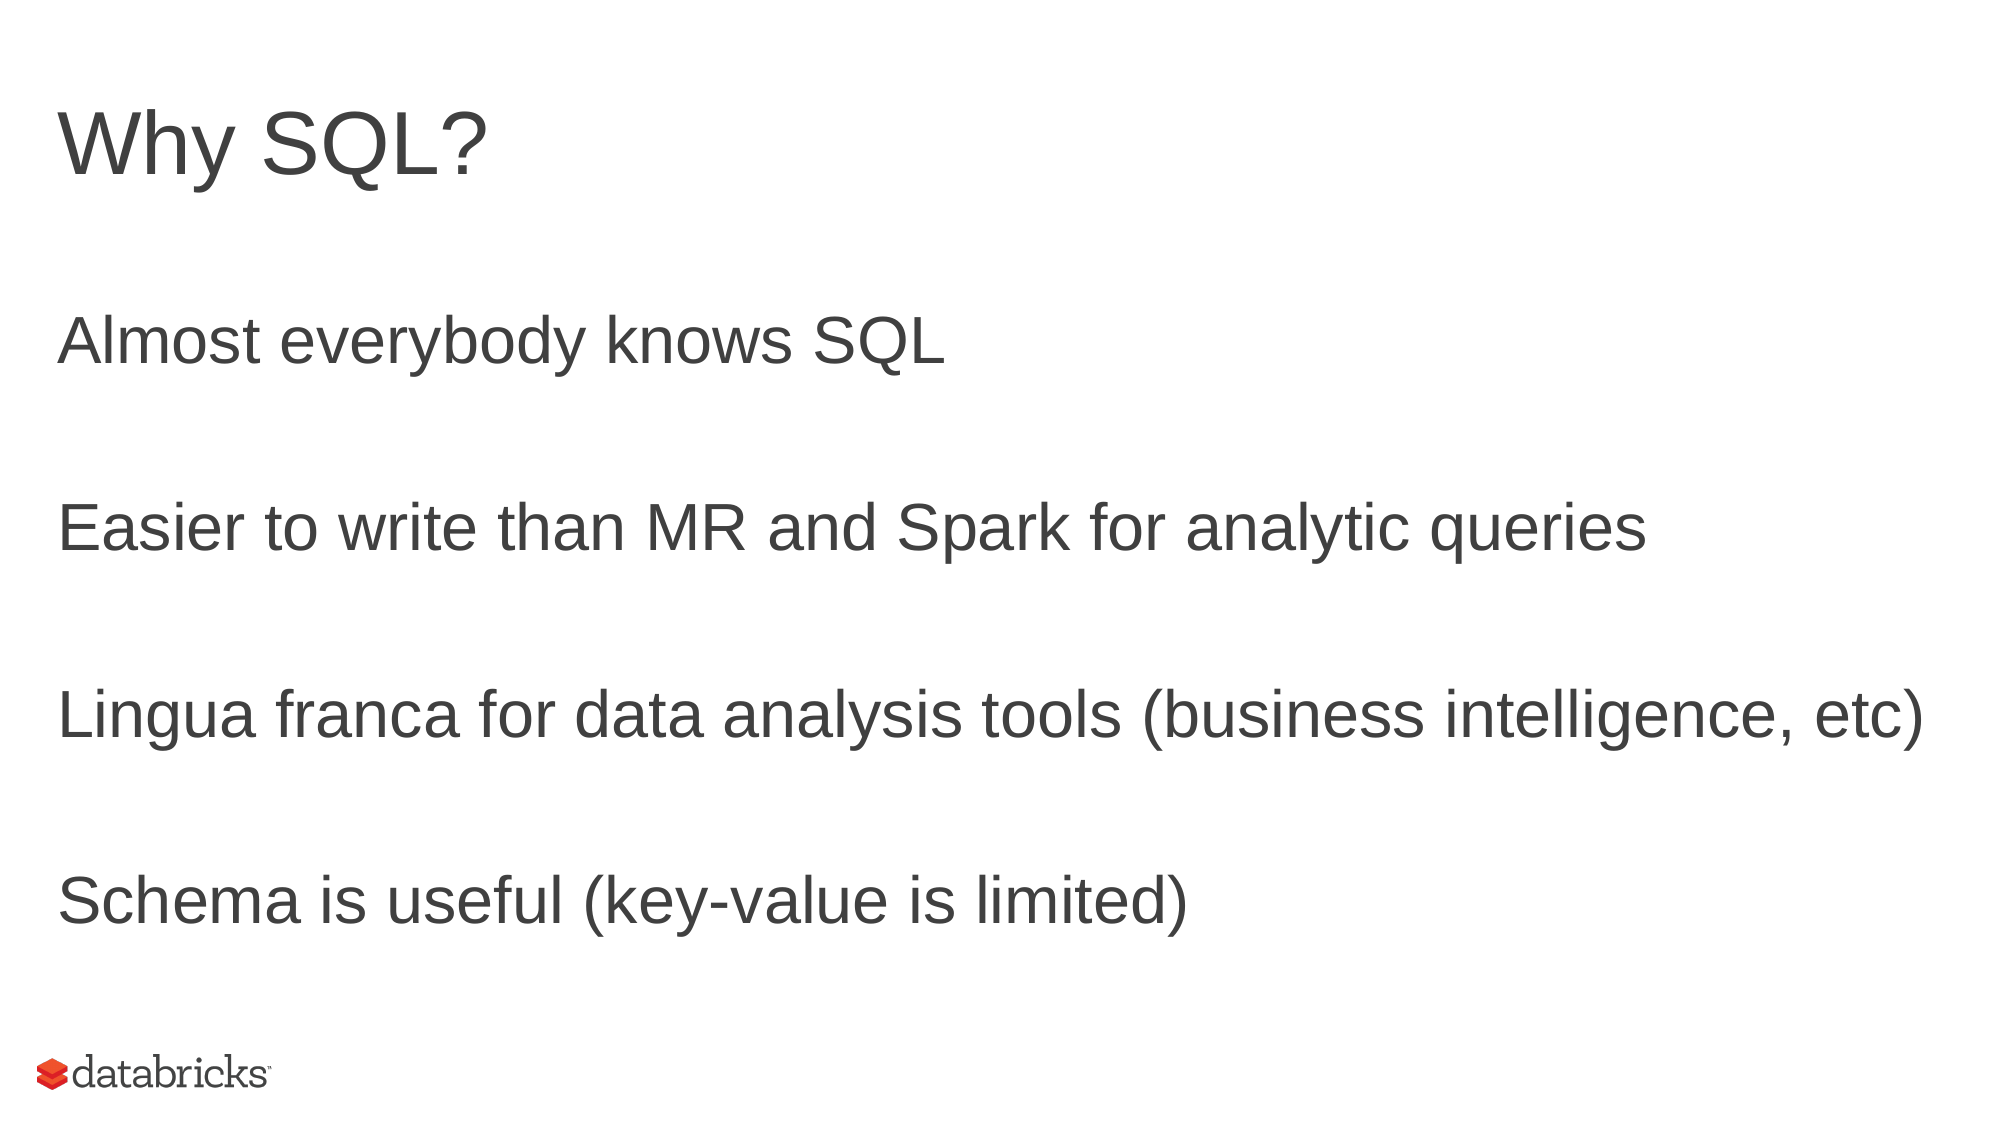

# Why SQL?
Almost everybody knows SQL

Easier to write than MR and Spark for analytic queries

Lingua franca for data analysis tools (business intelligence, etc)

Schema is useful (key-value is limited)